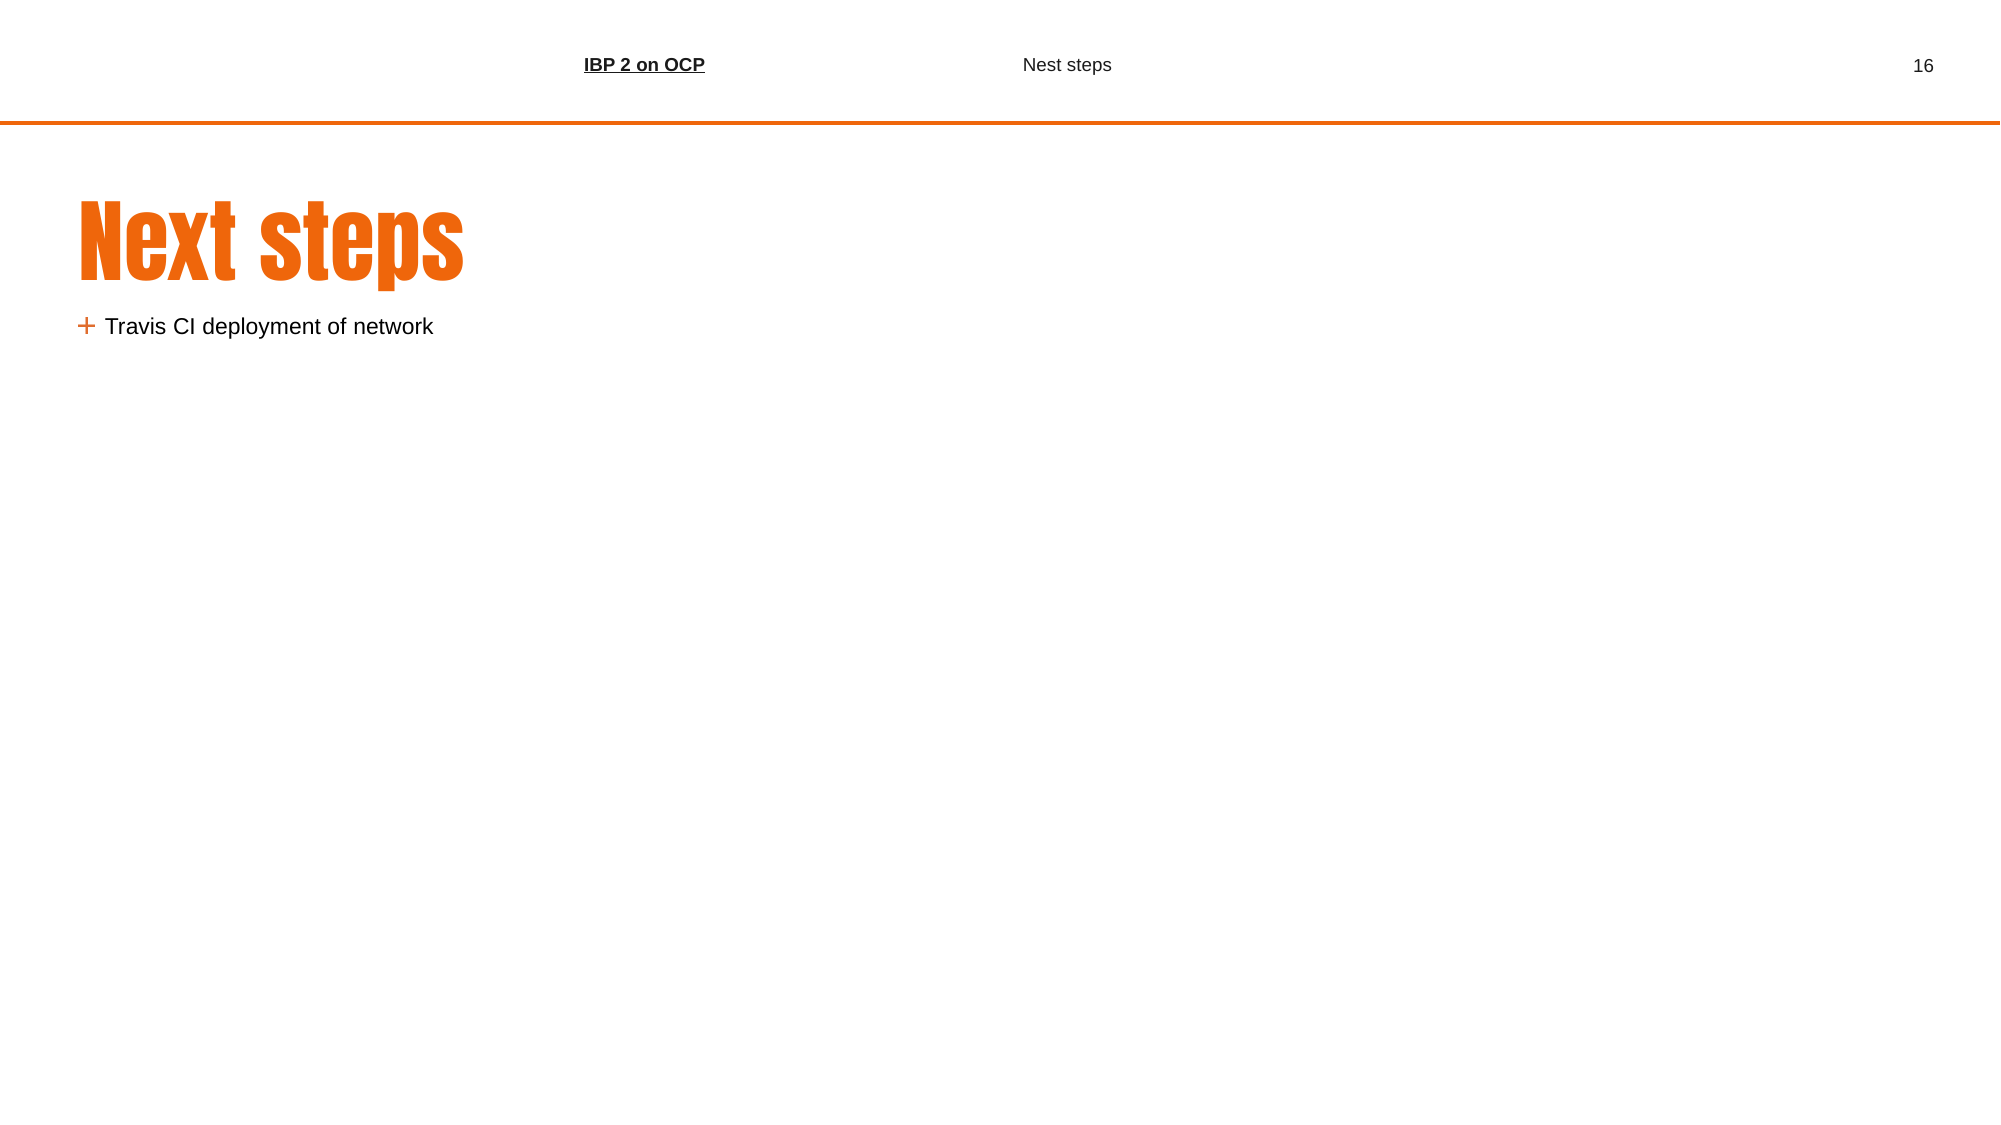

IBP 2 on OCP
Nest steps
# Next steps
Travis CI deployment of network